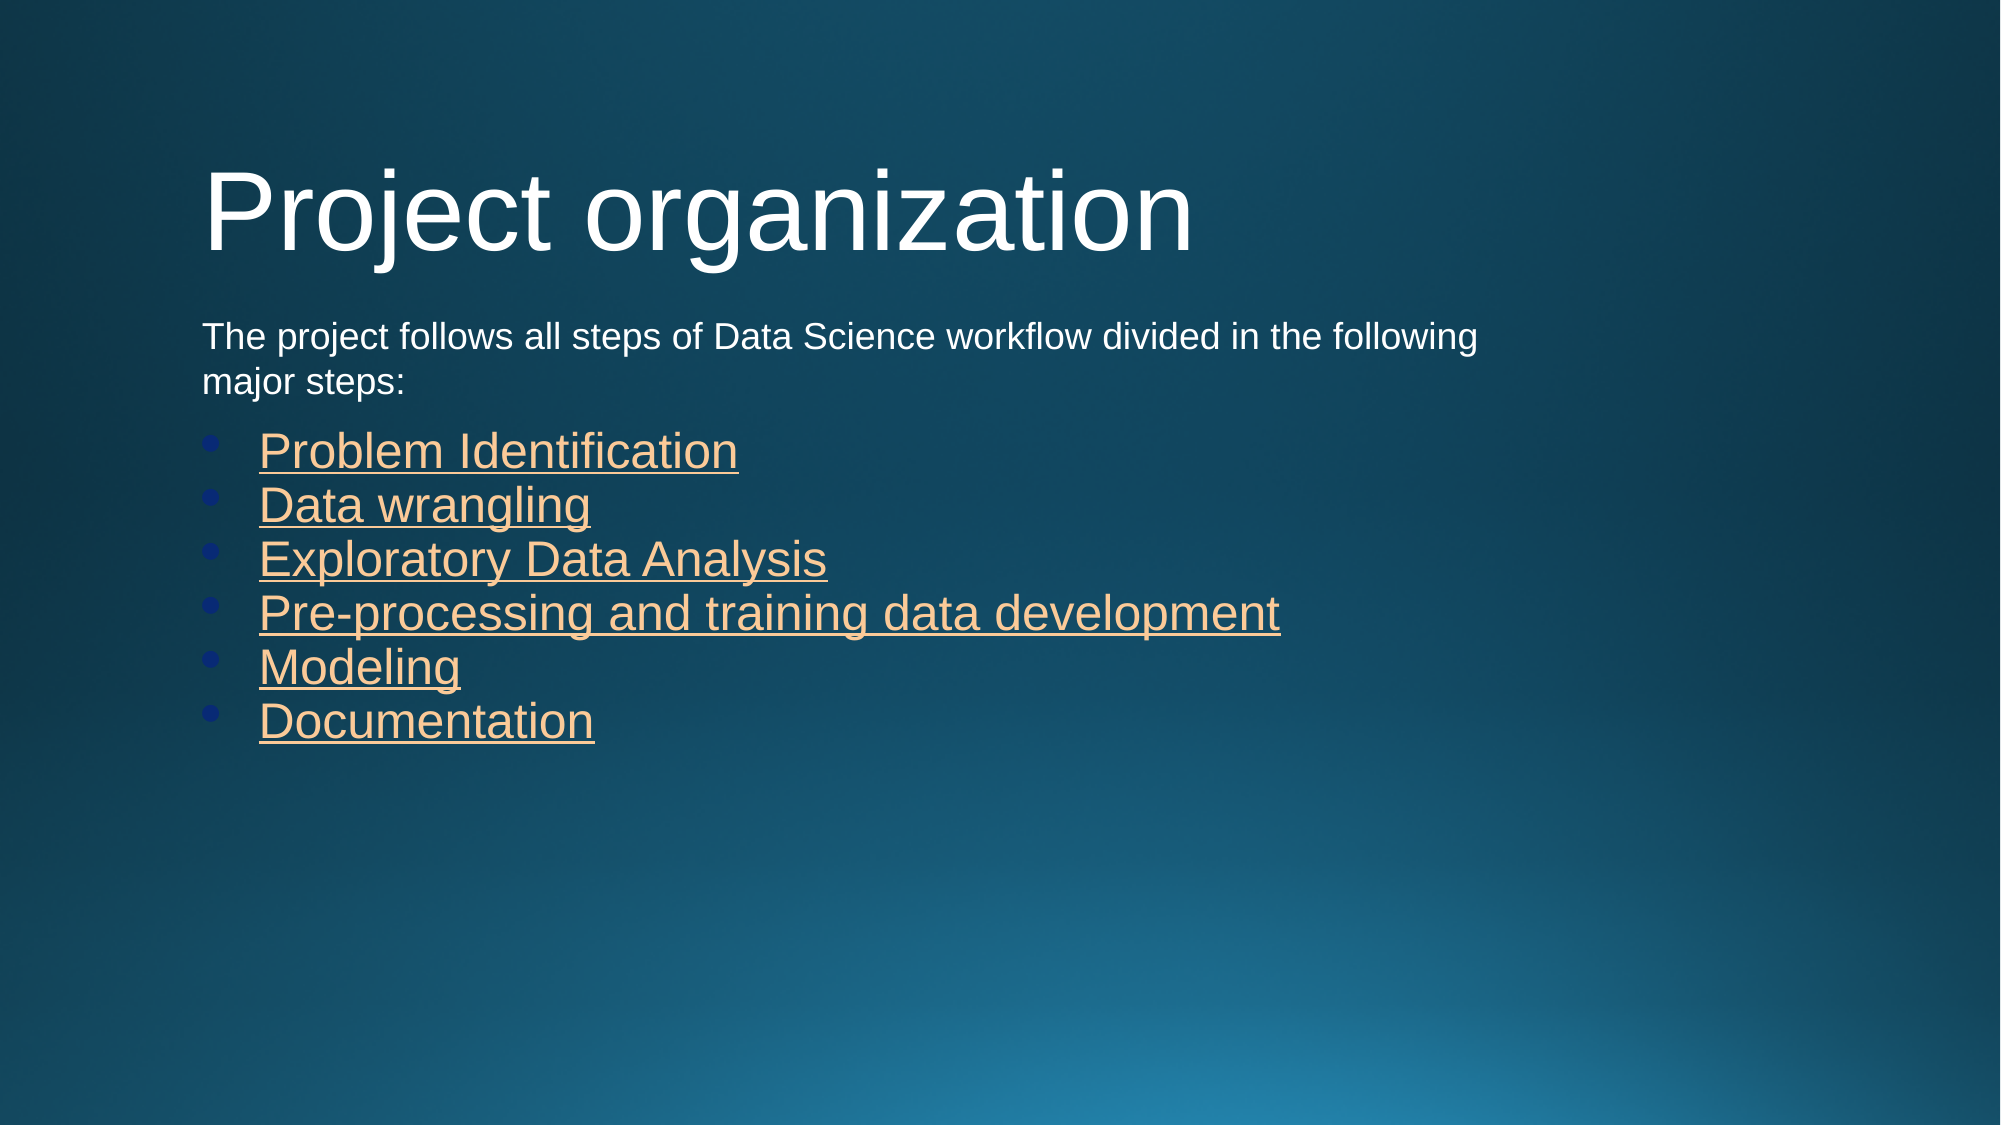

# Project organization
The project follows all steps of Data Science workflow divided in the following major steps:

Problem Identification
Data wrangling
Exploratory Data Analysis
Pre-processing and training data development
Modeling
Documentation